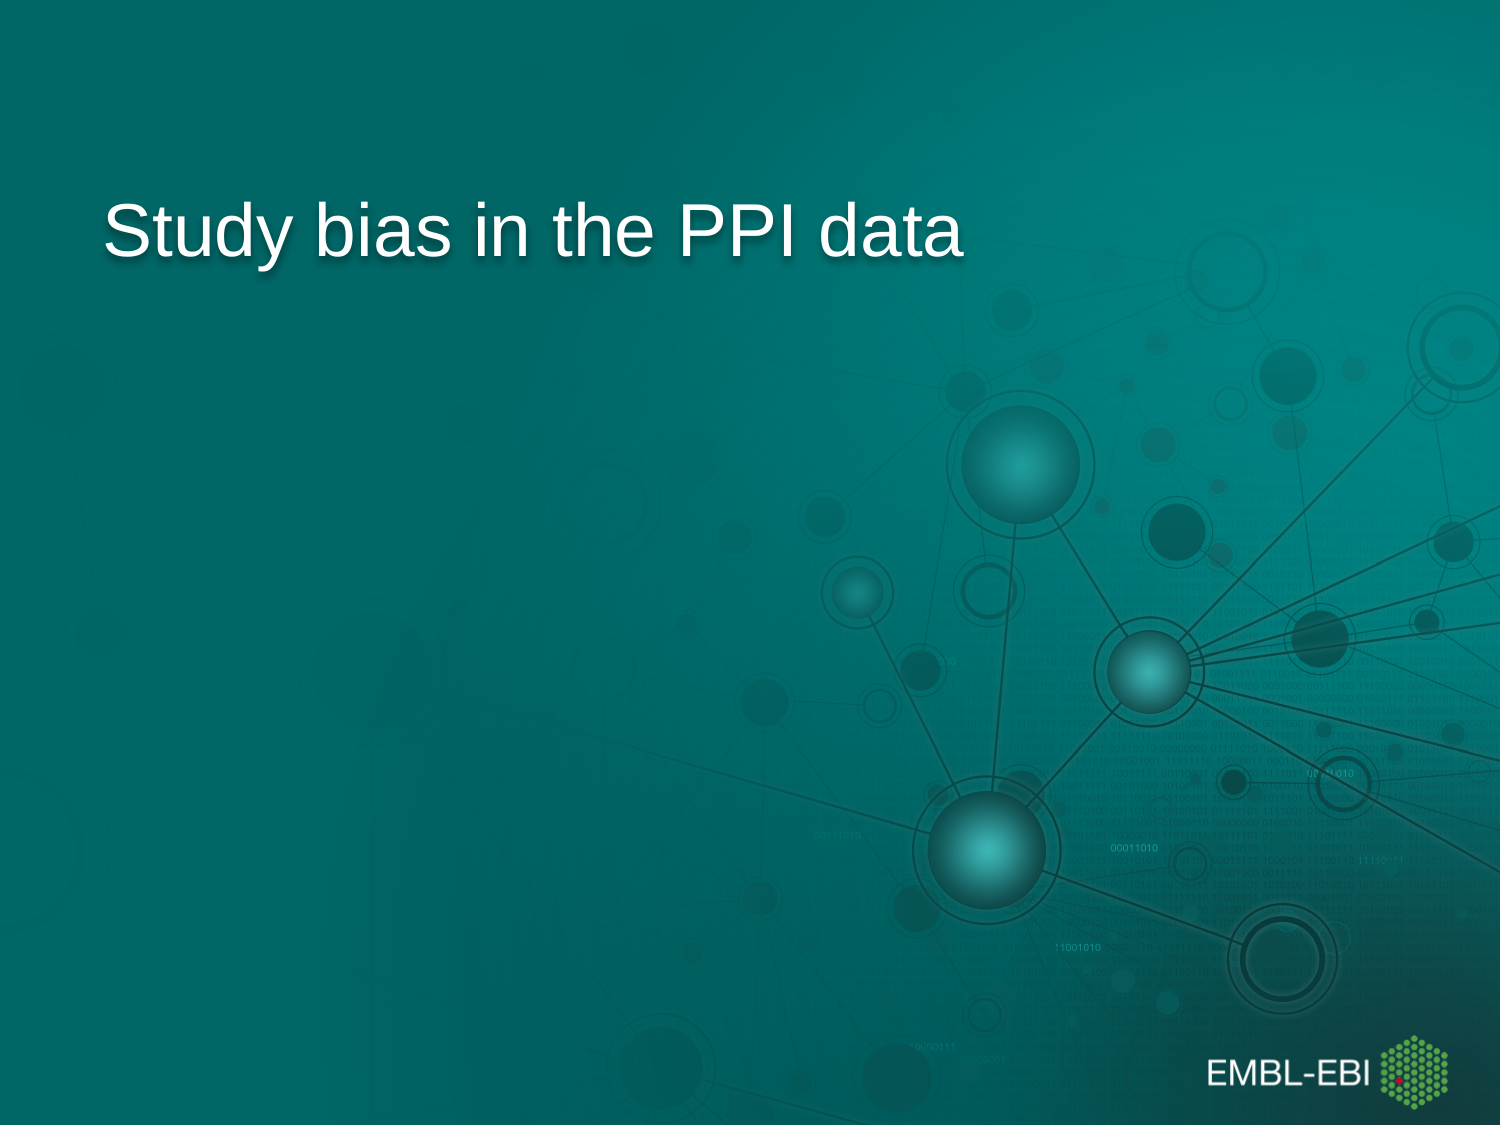

# Study bias in the PPI data